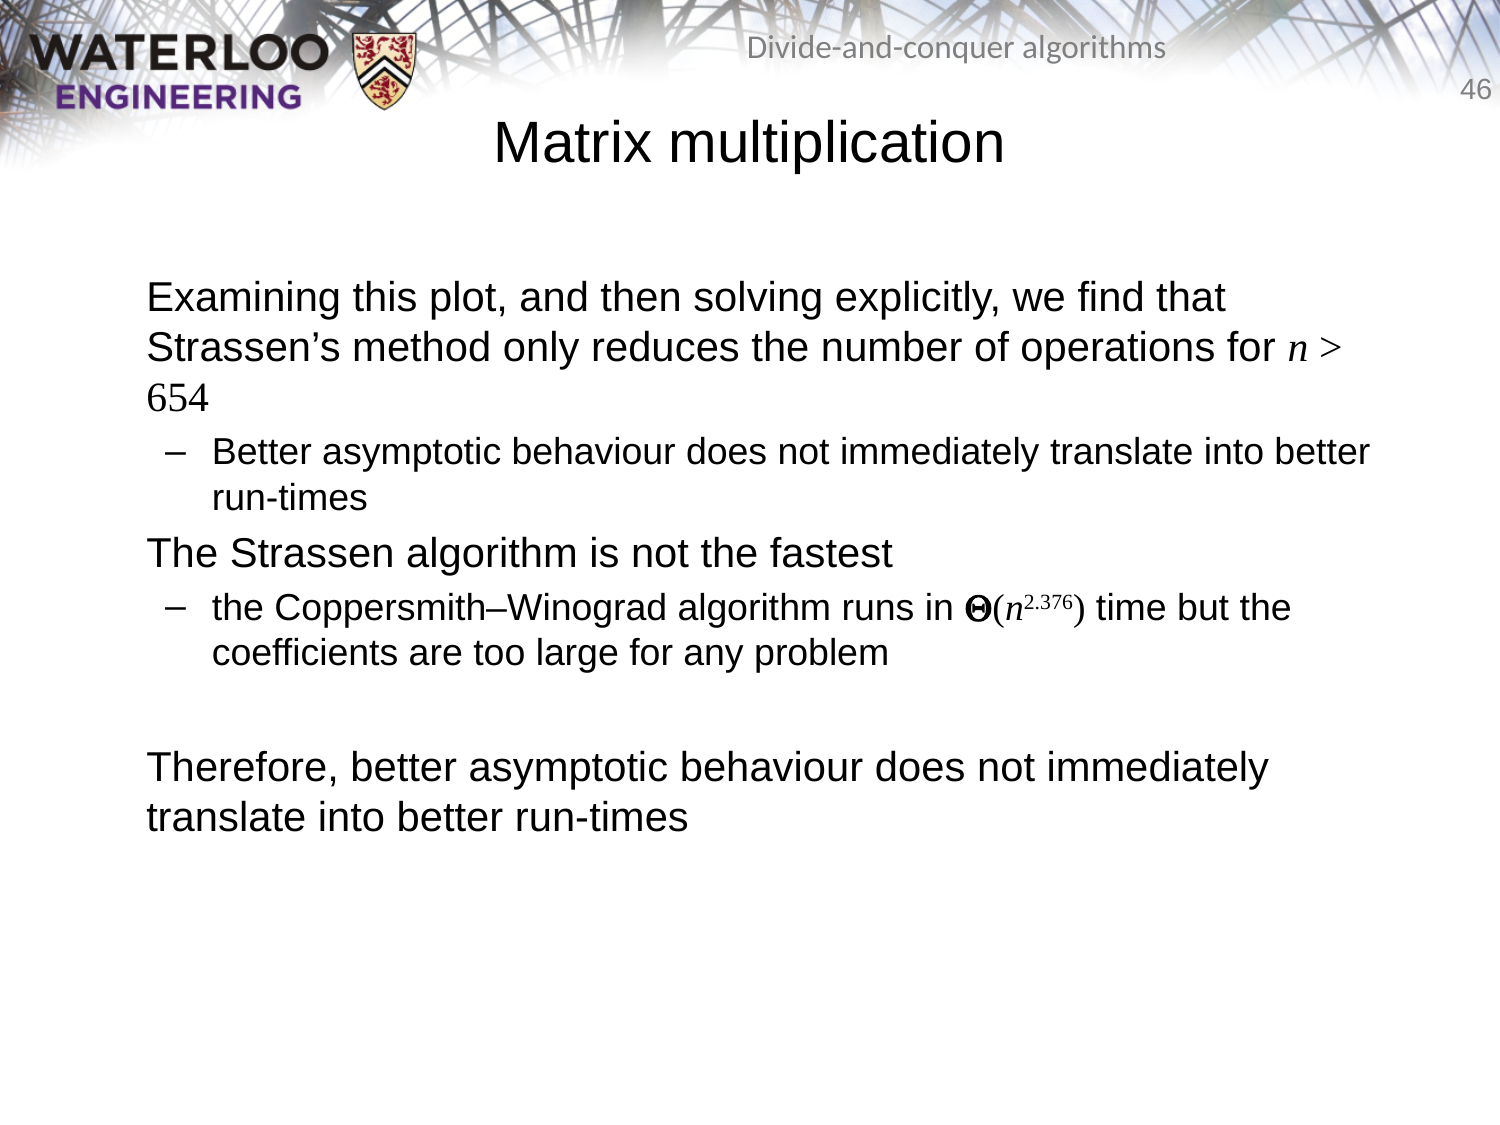

# Matrix multiplication
	Examining this plot, and then solving explicitly, we find that Strassen’s method only reduces the number of operations for n > 654
Better asymptotic behaviour does not immediately translate into better run-times
	The Strassen algorithm is not the fastest
the Coppersmith–Winograd algorithm runs in Θ(n2.376) time but the coefficients are too large for any problem

	Therefore, better asymptotic behaviour does not immediately translate into better run-times